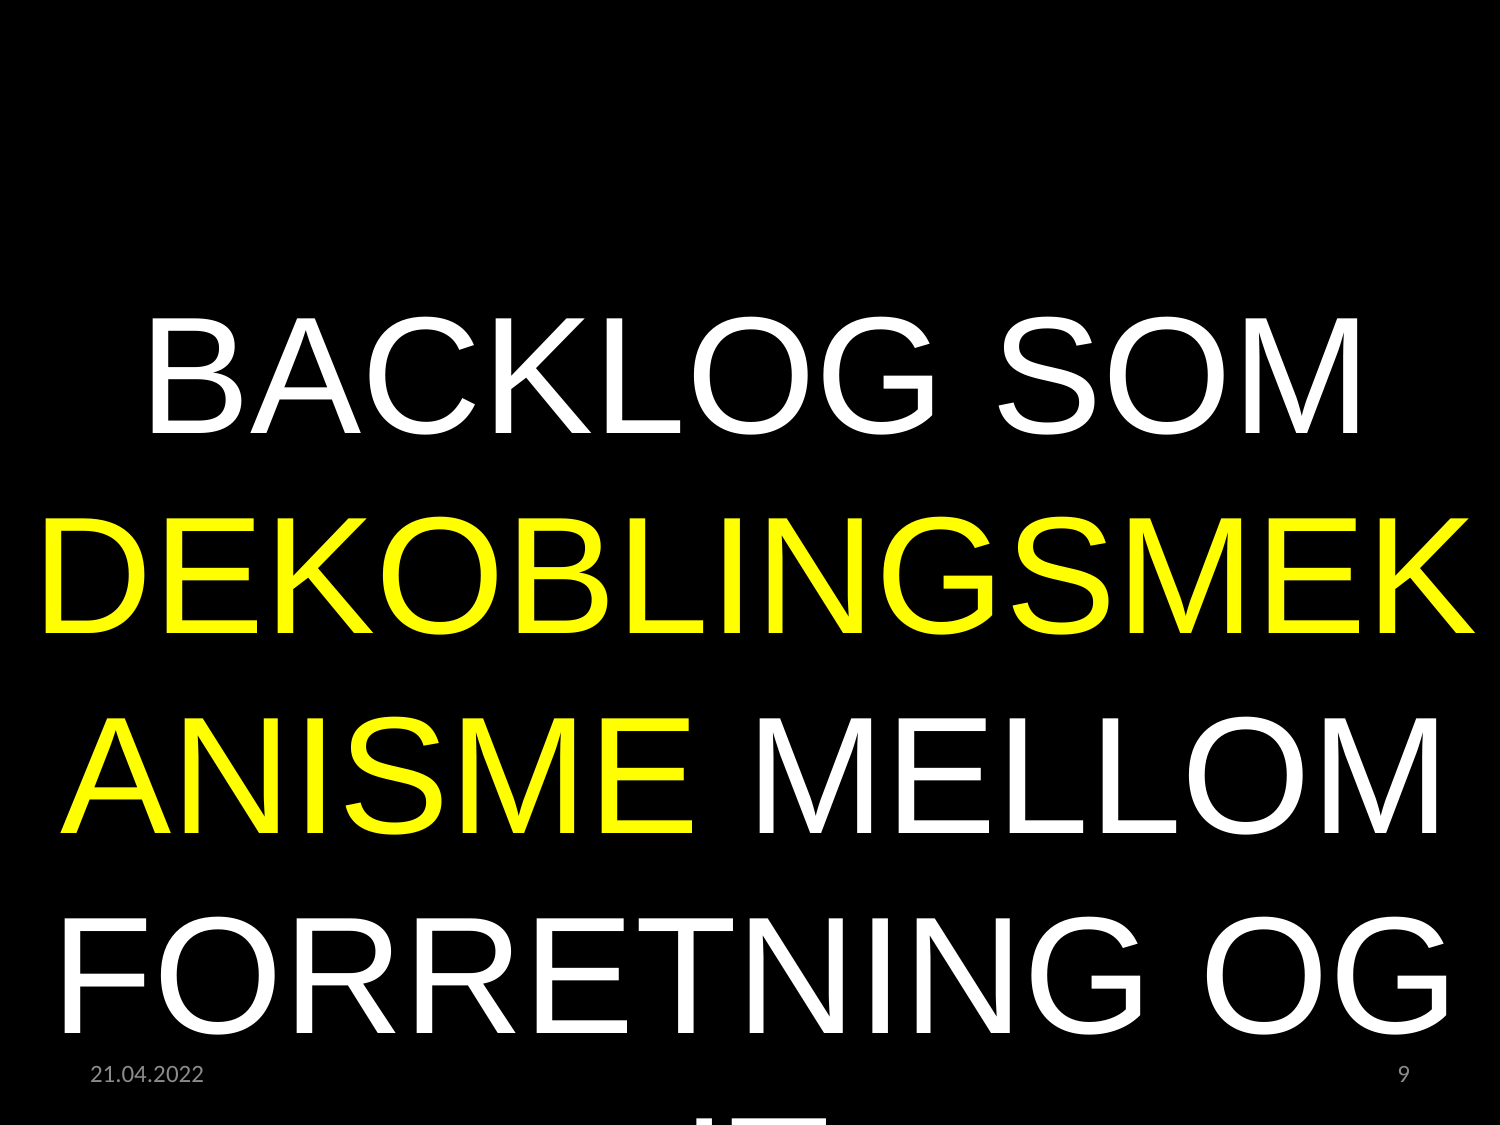

BACKLOG SOM DEKOBLINGSMEKANISME MELLOM FORRETNING OG IT
21.04.2022
9